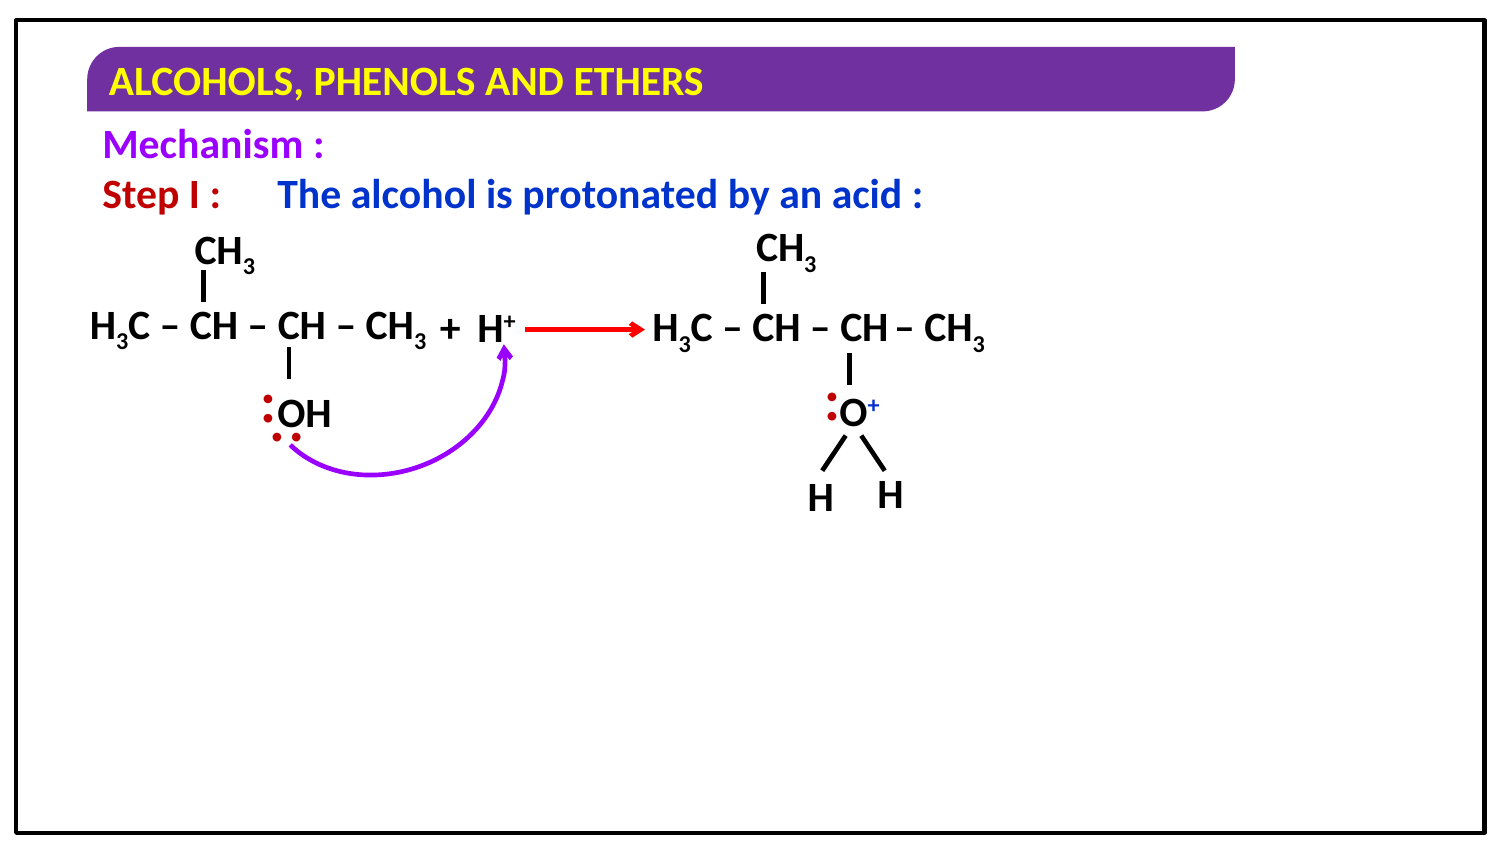

Mechanism :
Step I :
The alcohol is protonated by an acid :
CH3
H3C – CH – CH – CH3
O+
H
H
:
CH3
H3C – CH – CH – CH3
OH
:
:

+
H+